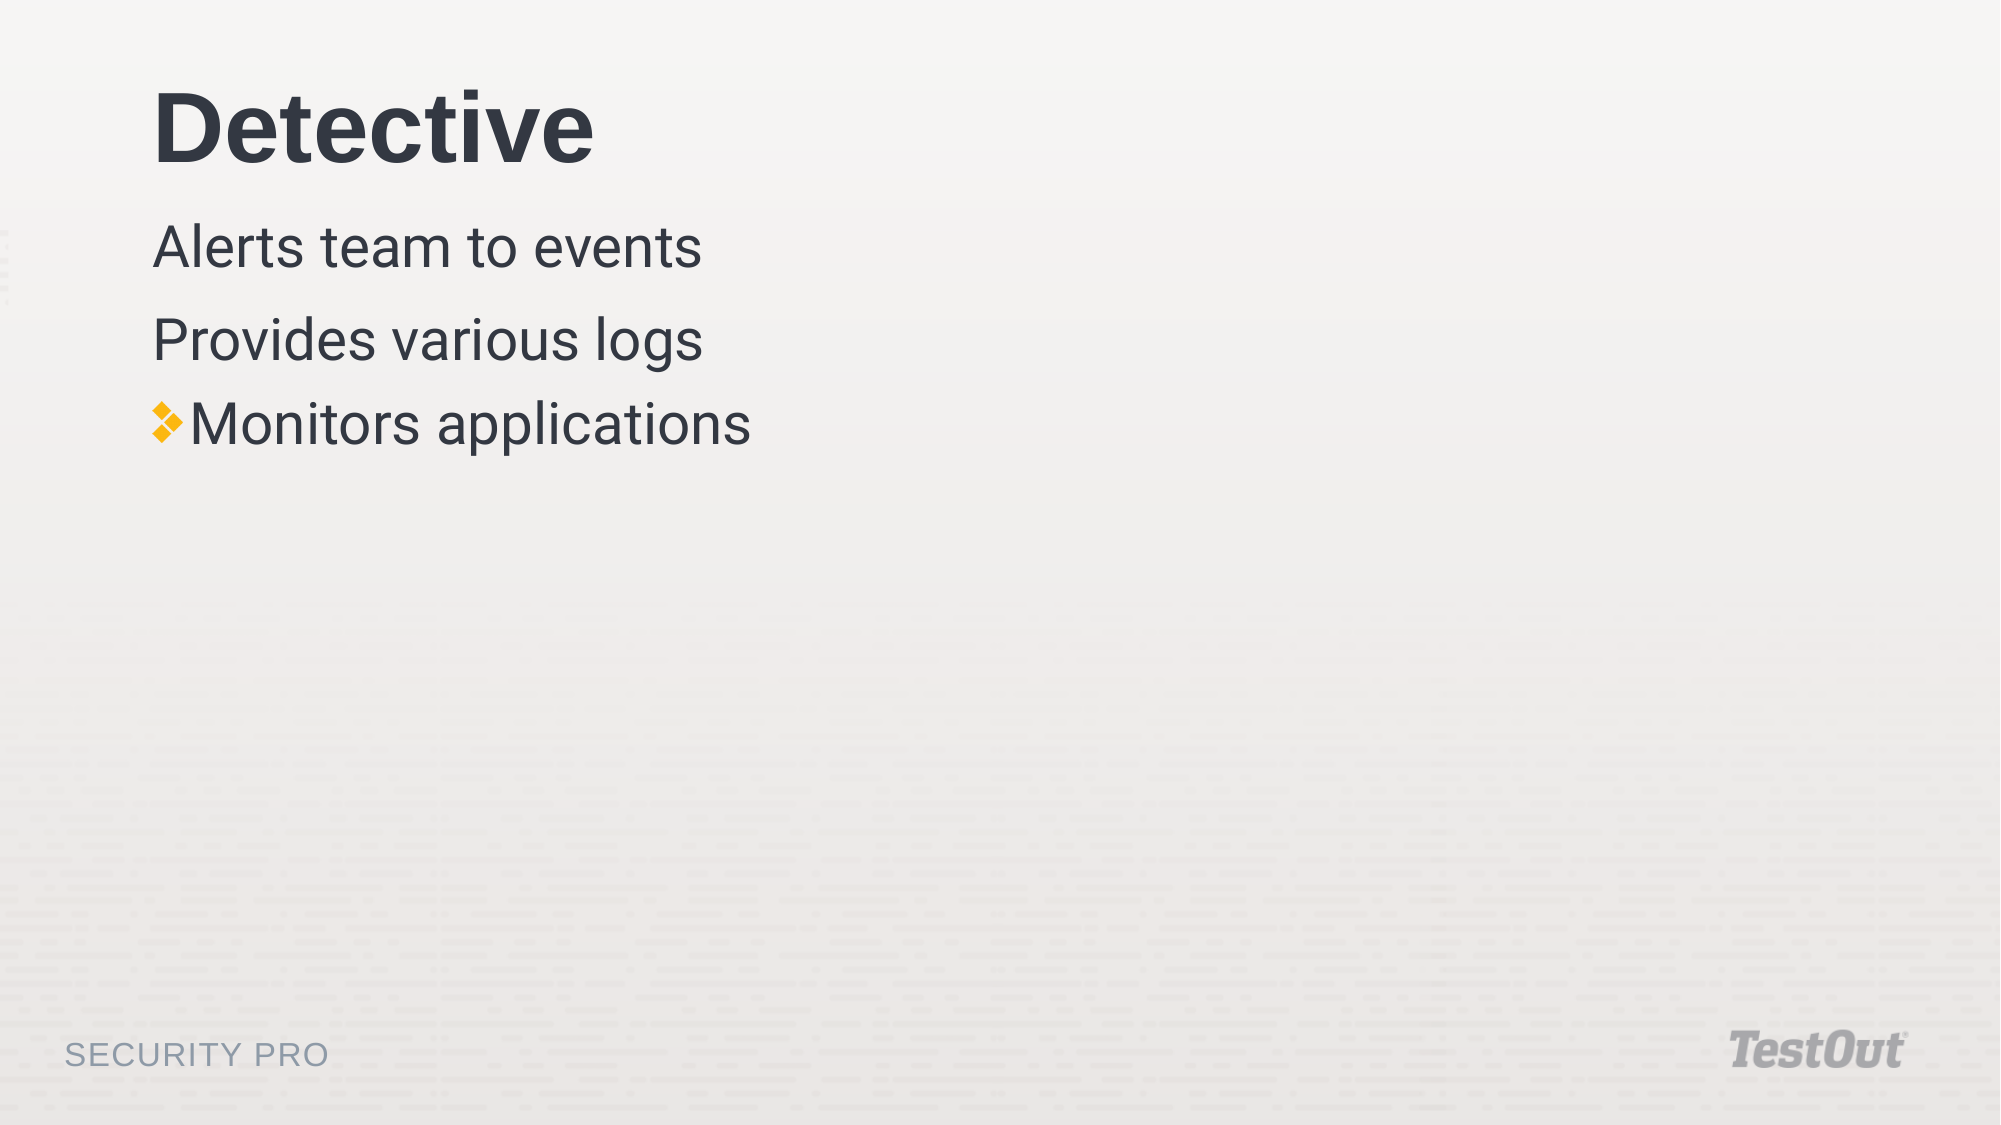

# Detective
Alerts team to events
Provides various logs
Monitors applications
Security Pro